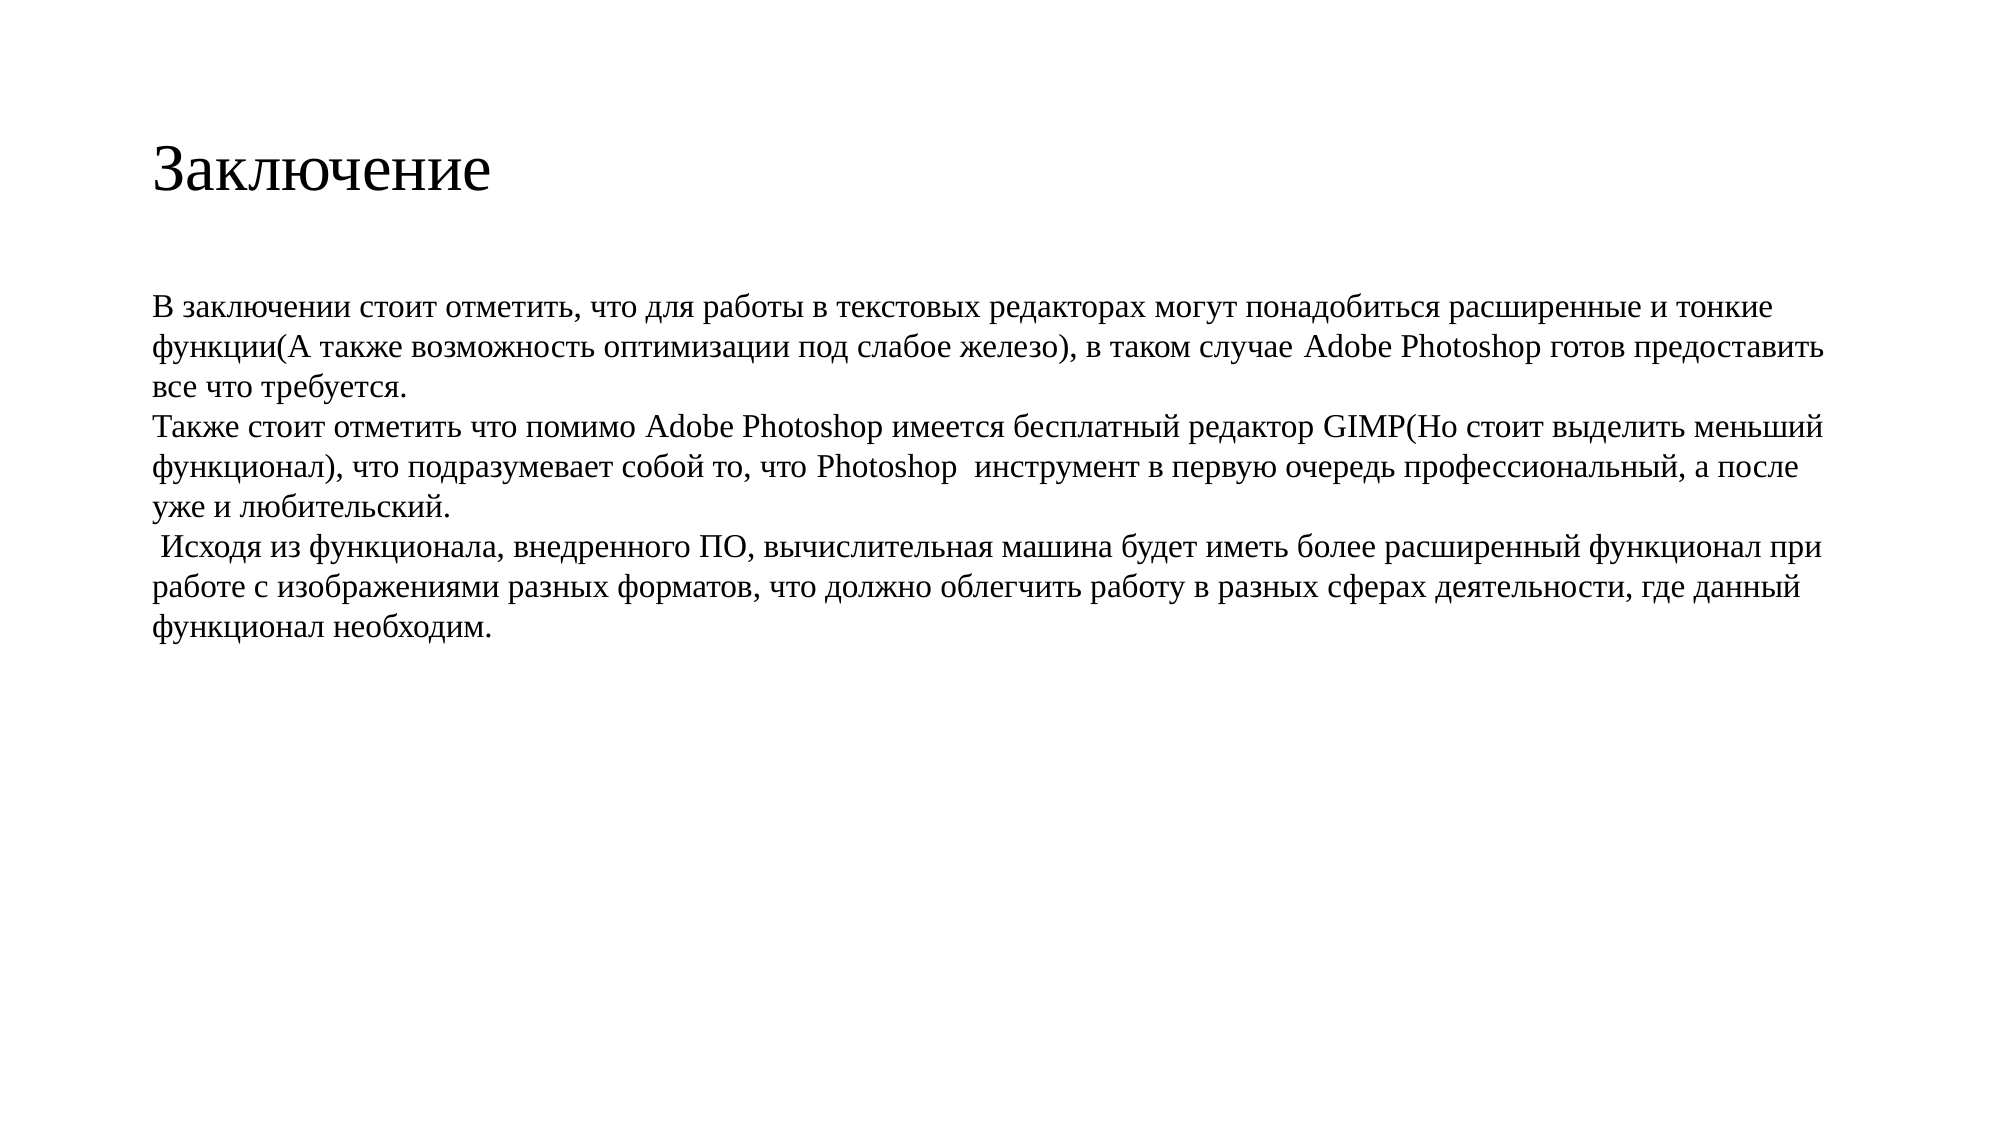

# Заключение
В заключении стоит отметить, что для работы в текстовых редакторах могут понадобиться расширенные и тонкие функции(А также возможность оптимизации под слабое железо), в таком случае Adobe Photoshop готов предоставить все что требуется.
Также стоит отметить что помимо Adobe Photoshop имеется бесплатный редактор GIMP(Но стоит выделить меньший функционал), что подразумевает собой то, что Photoshop  инструмент в первую очередь профессиональный, а после уже и любительский.
 Исходя из функционала, внедренного ПО, вычислительная машина будет иметь более расширенный функционал при работе с изображениями разных форматов, что должно облегчить работу в разных сферах деятельности, где данный функционал необходим.